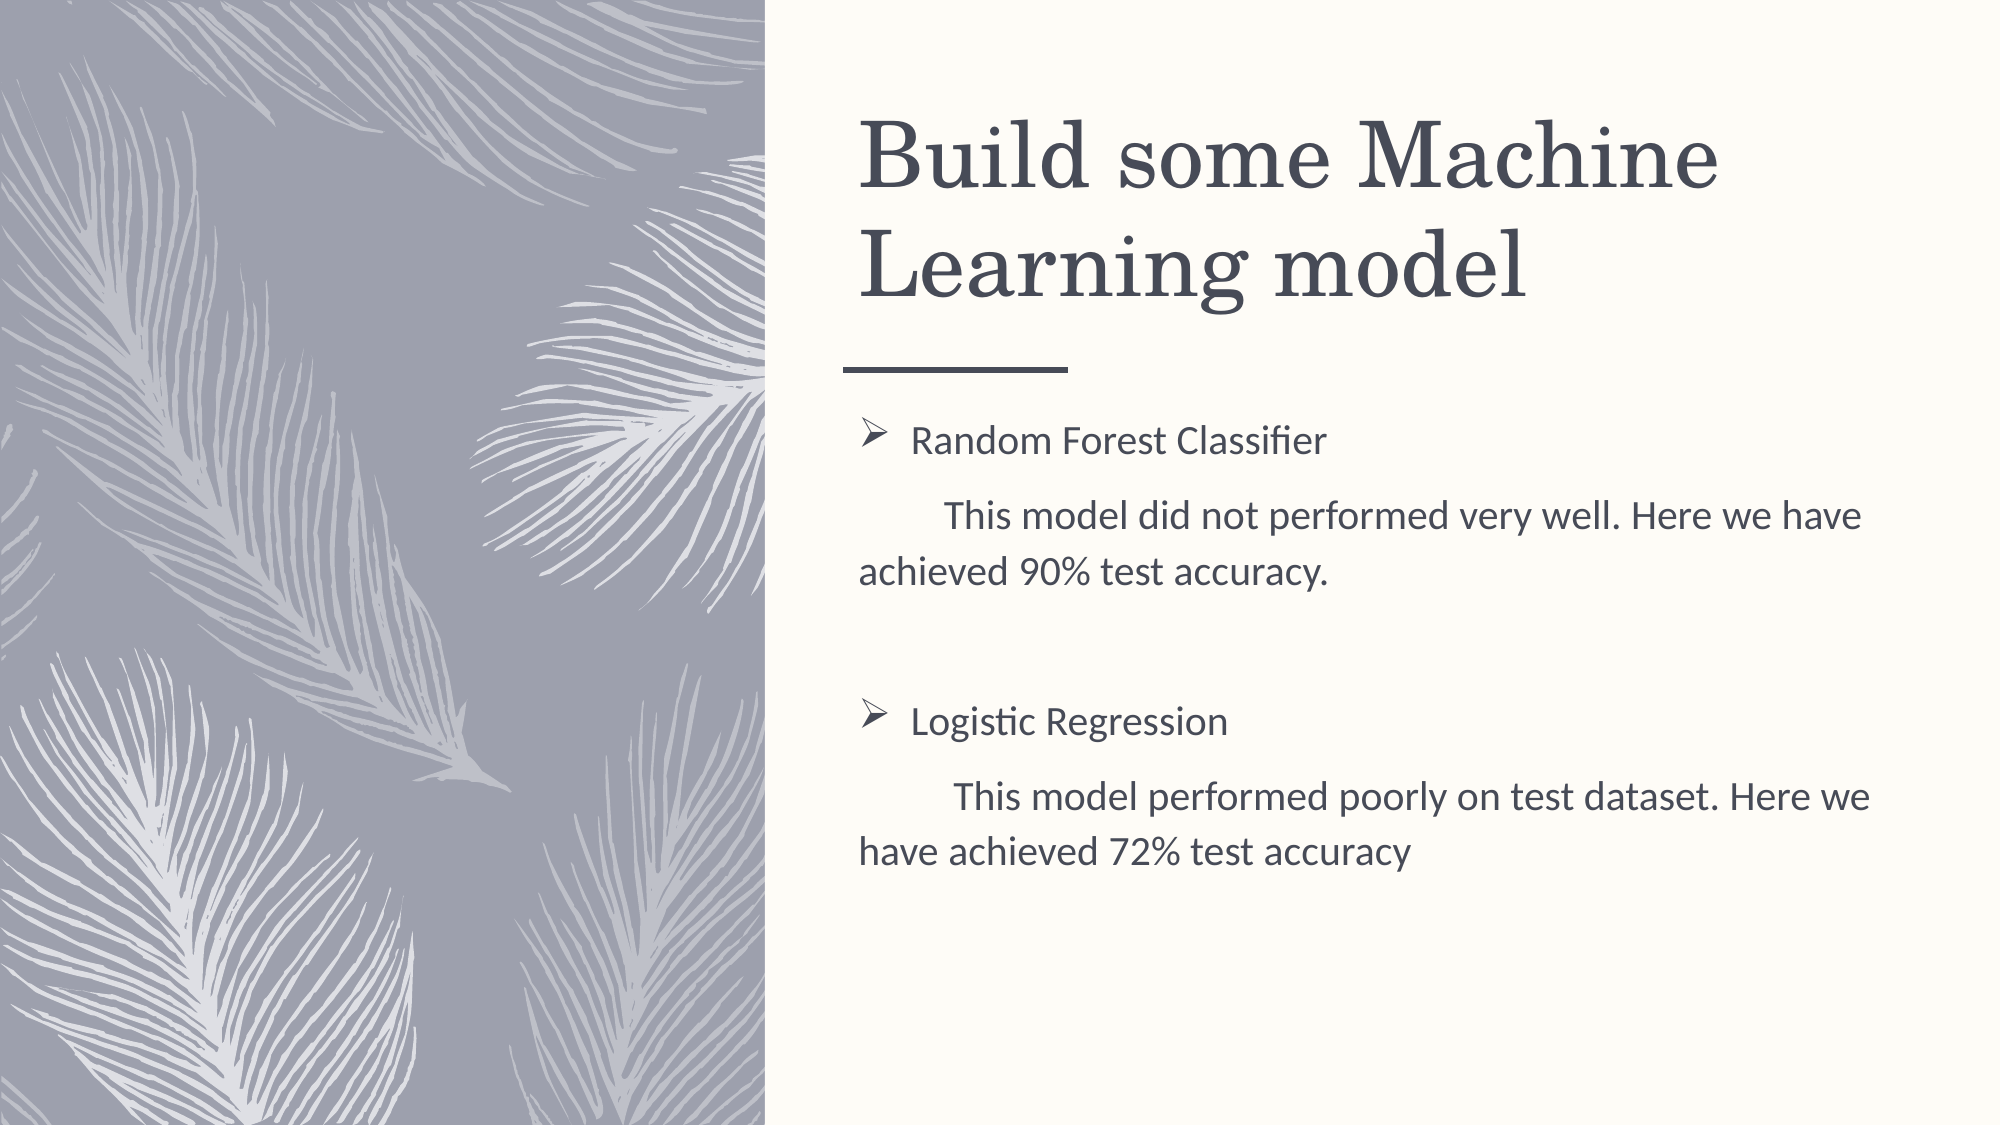

# Build some Machine Learning model
Random Forest Classifier
         This model did not performed very well. Here we have achieved 90% test accuracy.

Logistic Regression
          This model performed poorly on test dataset. Here we have achieved 72% test accuracy